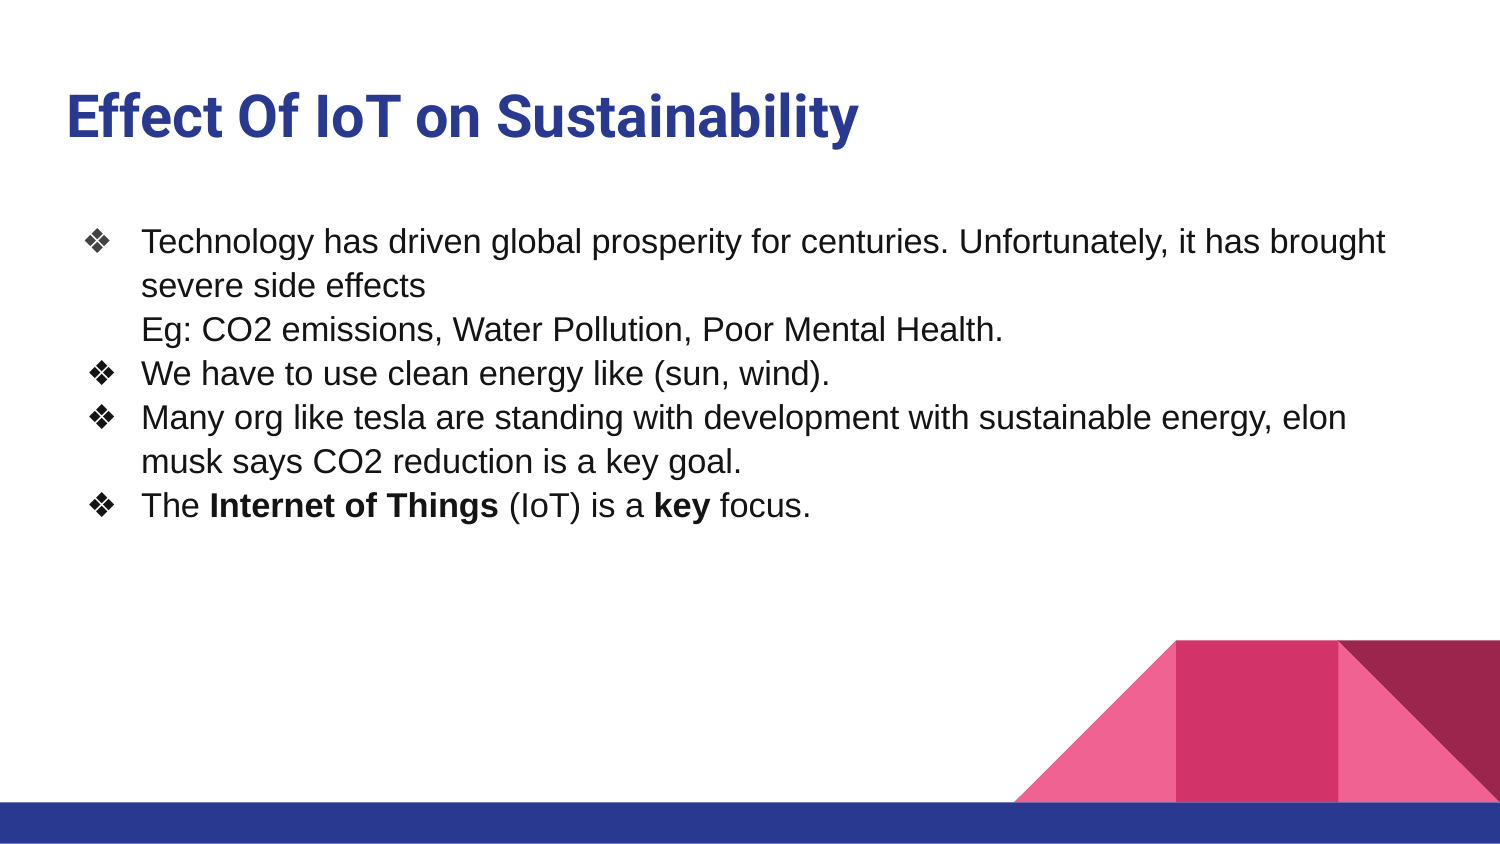

# Effect Of IoT on Sustainability
Technology has driven global prosperity for centuries. Unfortunately, it has brought severe side effects
Eg: CO2 emissions, Water Pollution, Poor Mental Health.
We have to use clean energy like (sun, wind).
Many org like tesla are standing with development with sustainable energy, elon musk says CO2 reduction is a key goal.
The Internet of Things (IoT) is a key focus.